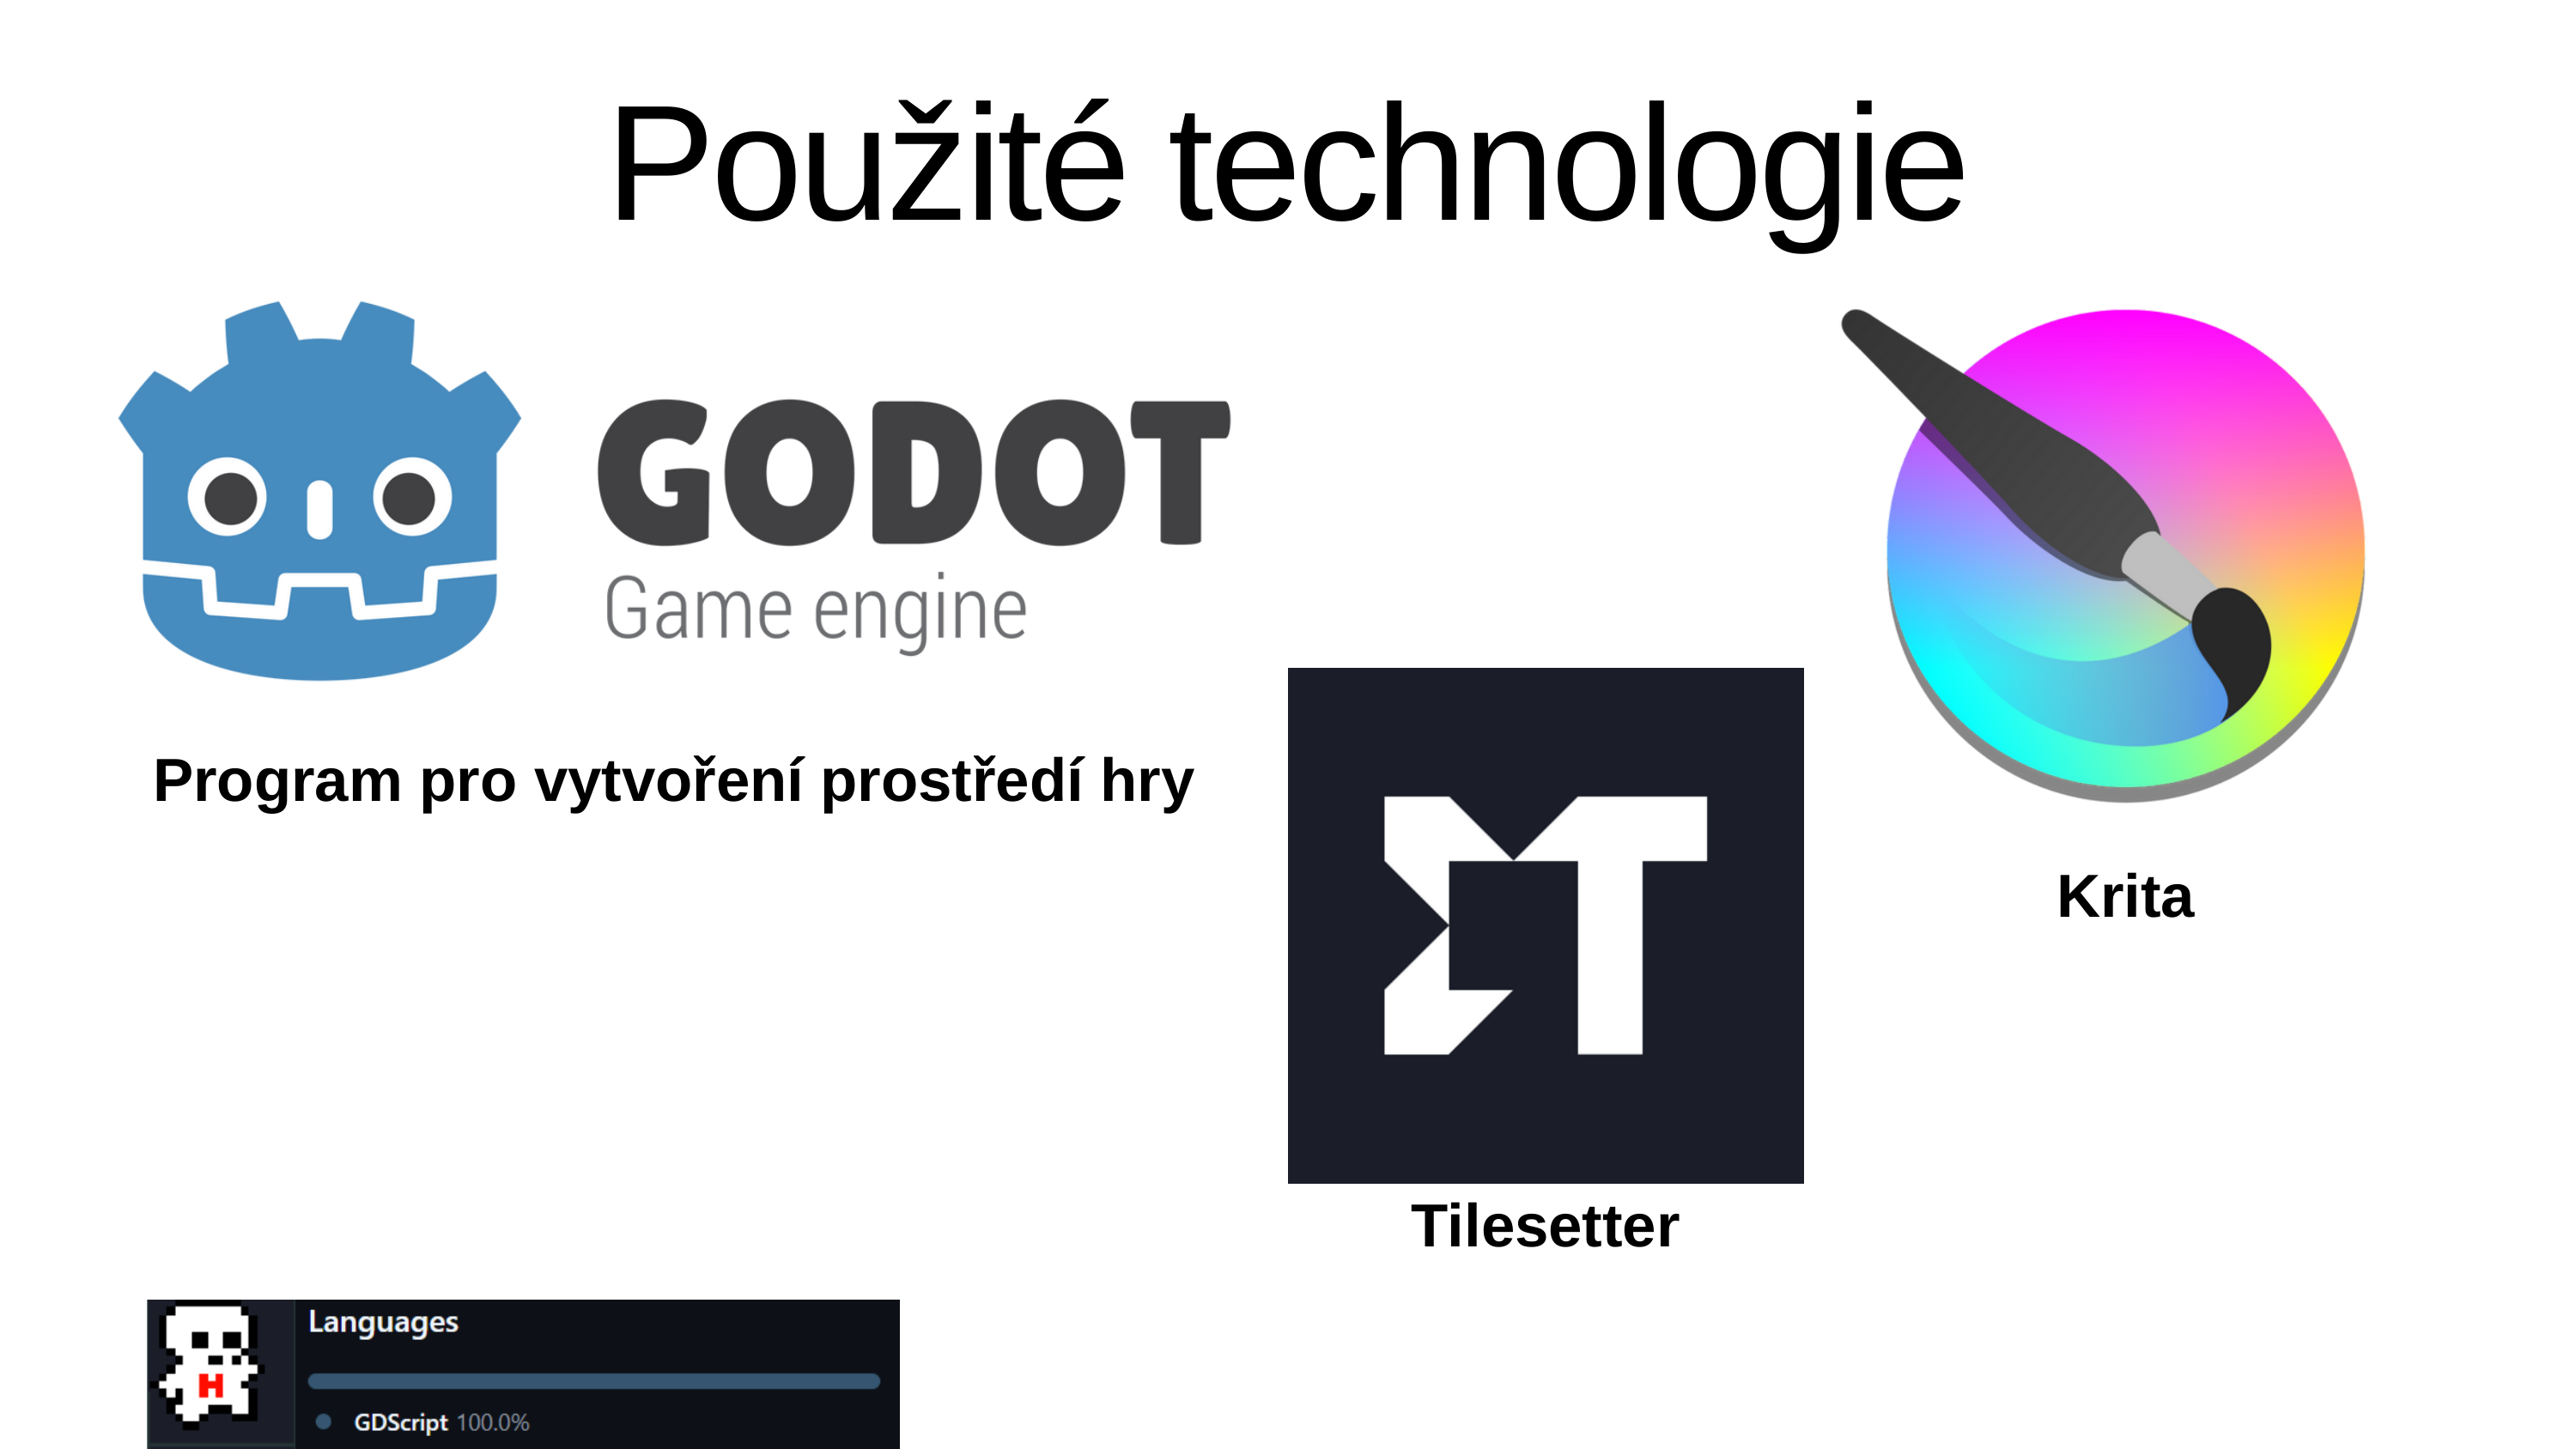

Použité technologie

Program pro vytvoření prostředí hry
Krita
Tilesetter